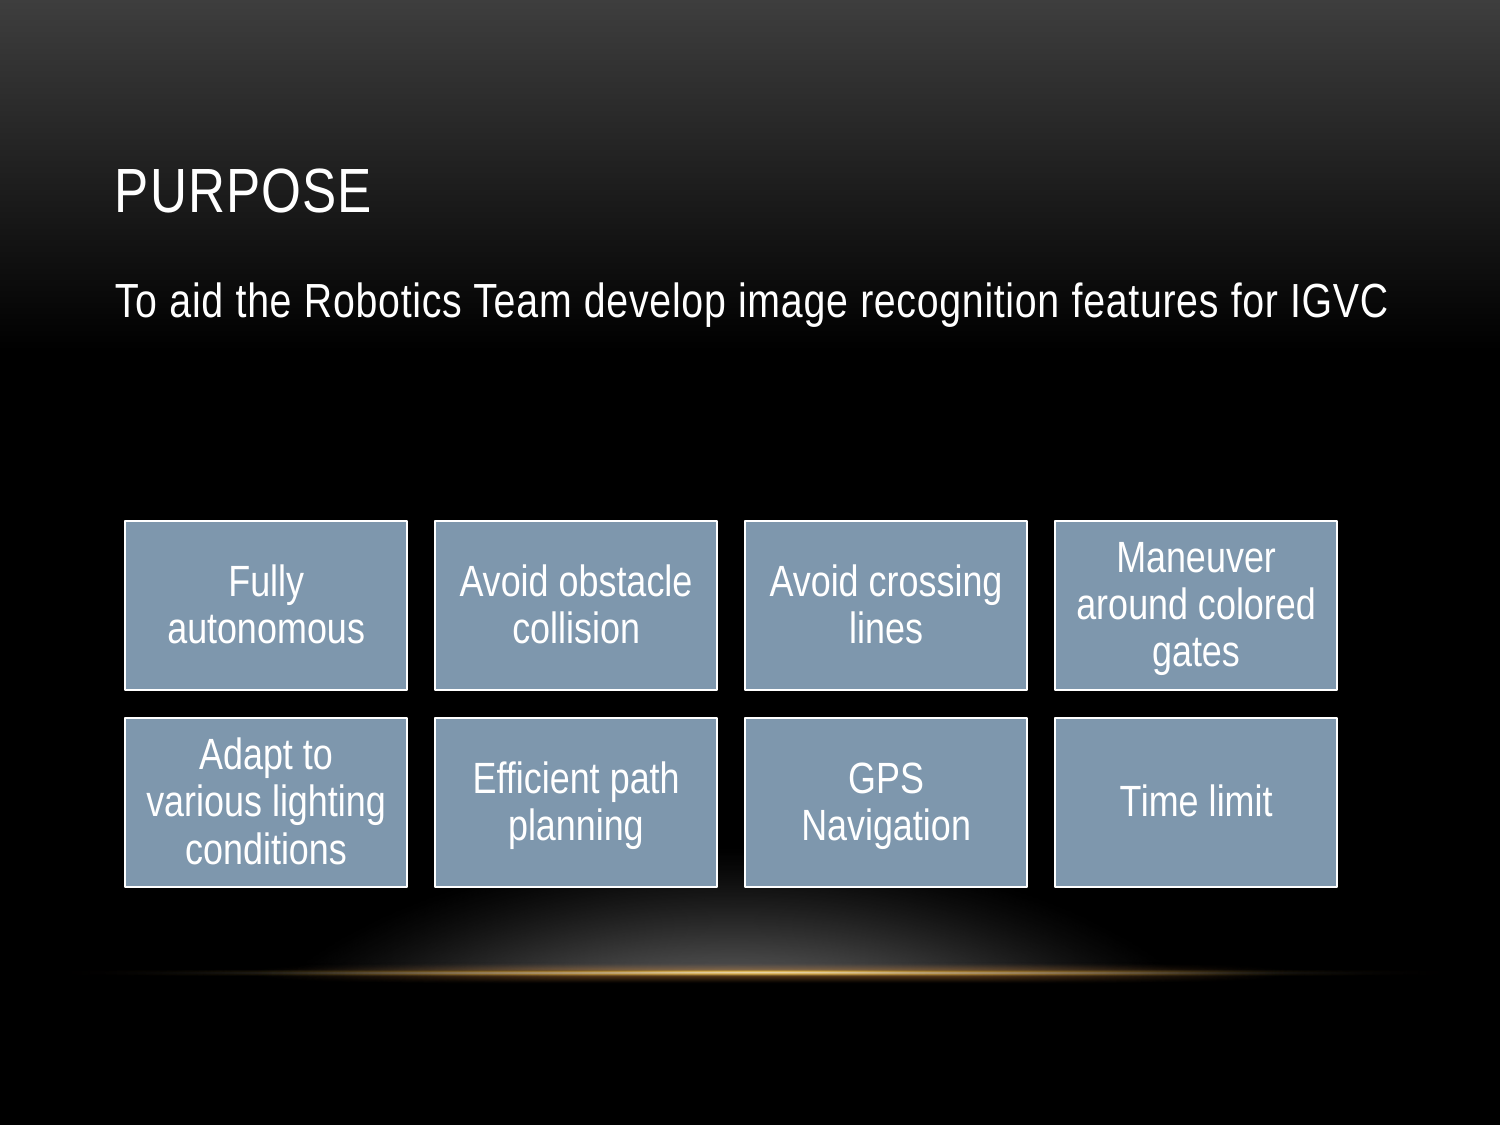

# PURPOSE
To aid the Robotics Team develop image recognition features for IGVC
Fully autonomous
Avoid obstacle collision
Avoid crossing lines
Maneuver around colored gates
Adapt to various lighting conditions
Efficient path planning
GPS Navigation
Time limit